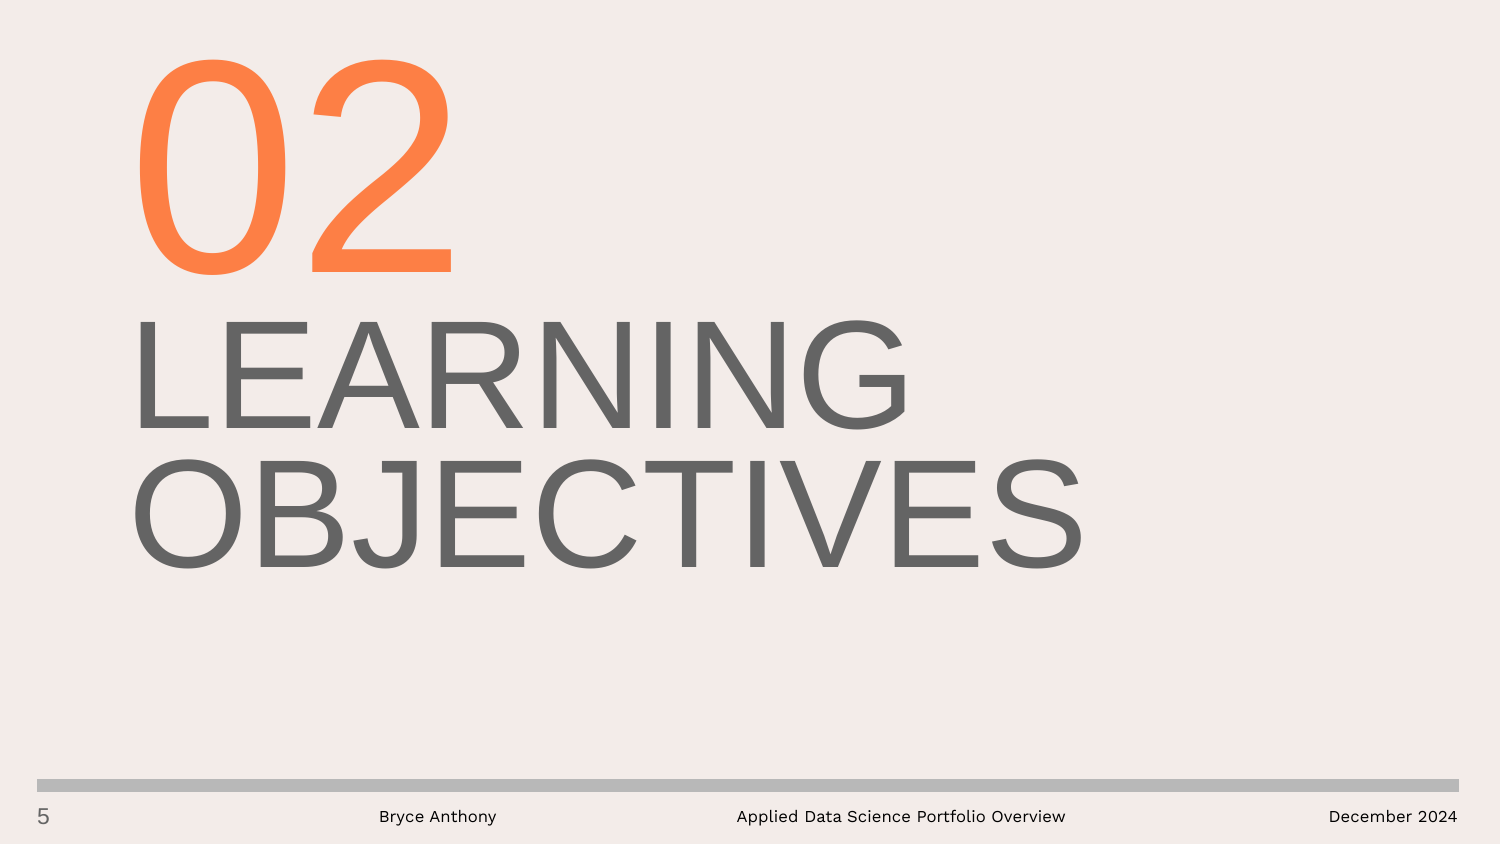

# 02
LEARNING OBJECTIVES
5
Applied Data Science Portfolio Overview
December 2024
Bryce Anthony